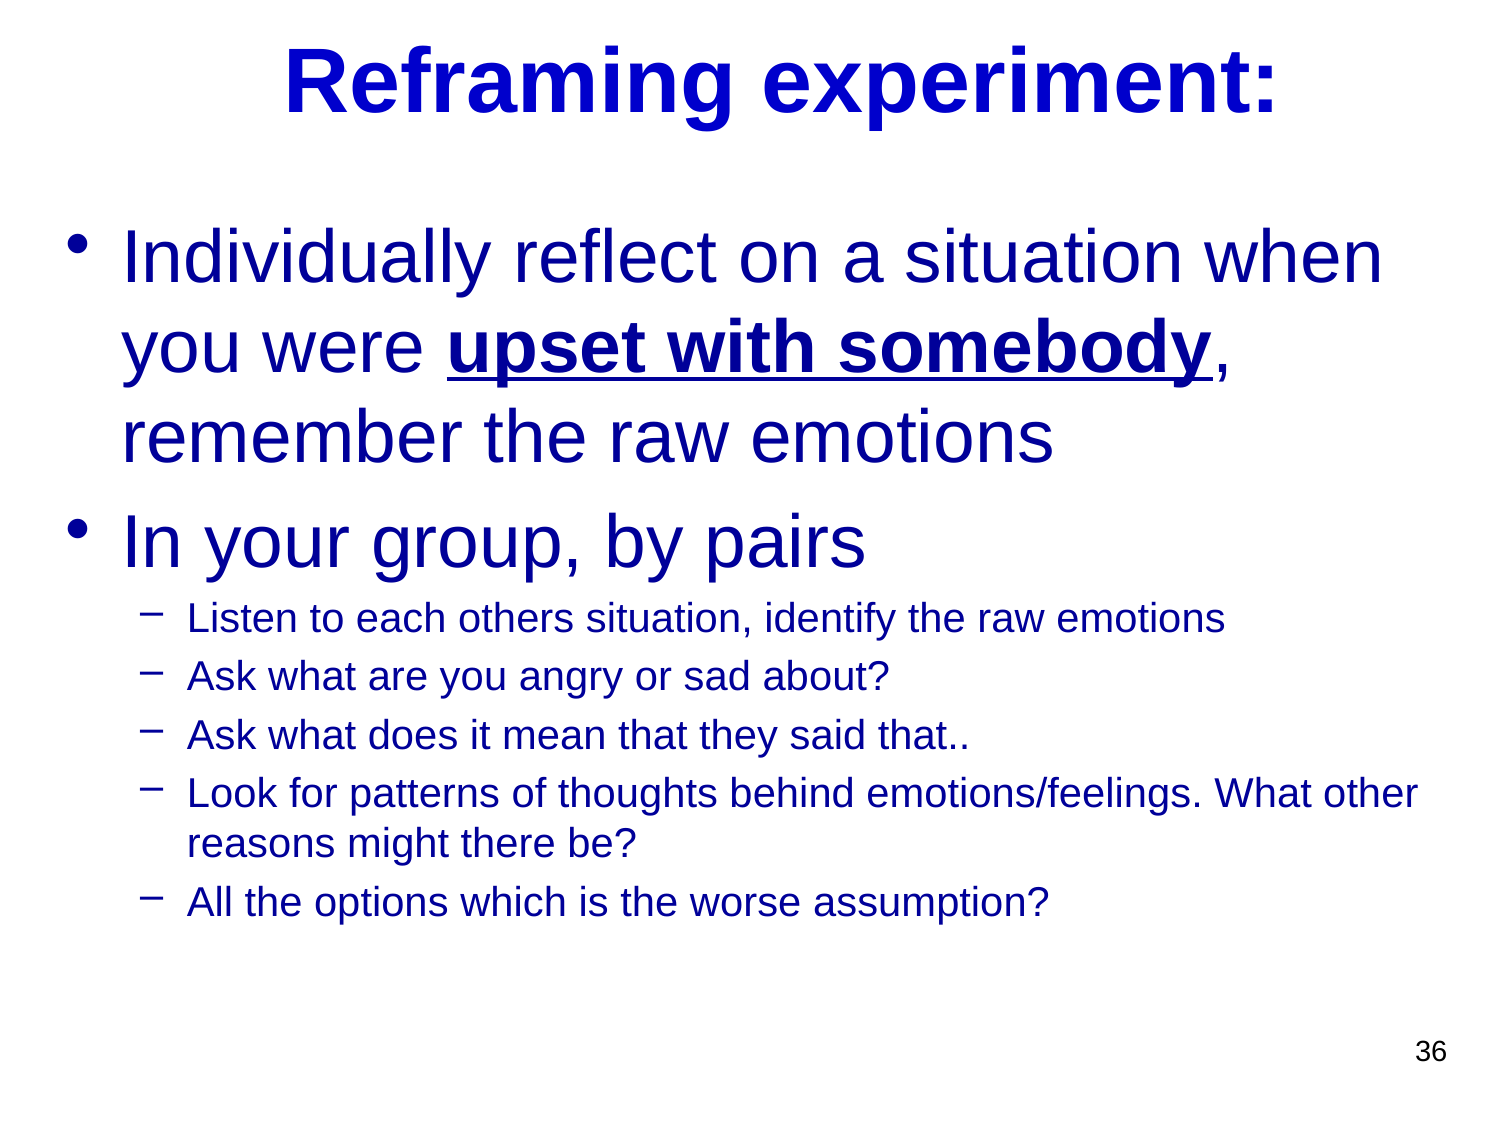

# Reframing experiment:
Individually reflect on a situation when you were upset with somebody, remember the raw emotions
In your group, by pairs
Listen to each others situation, identify the raw emotions
Ask what are you angry or sad about?
Ask what does it mean that they said that..
Look for patterns of thoughts behind emotions/feelings. What other reasons might there be?
All the options which is the worse assumption?
36